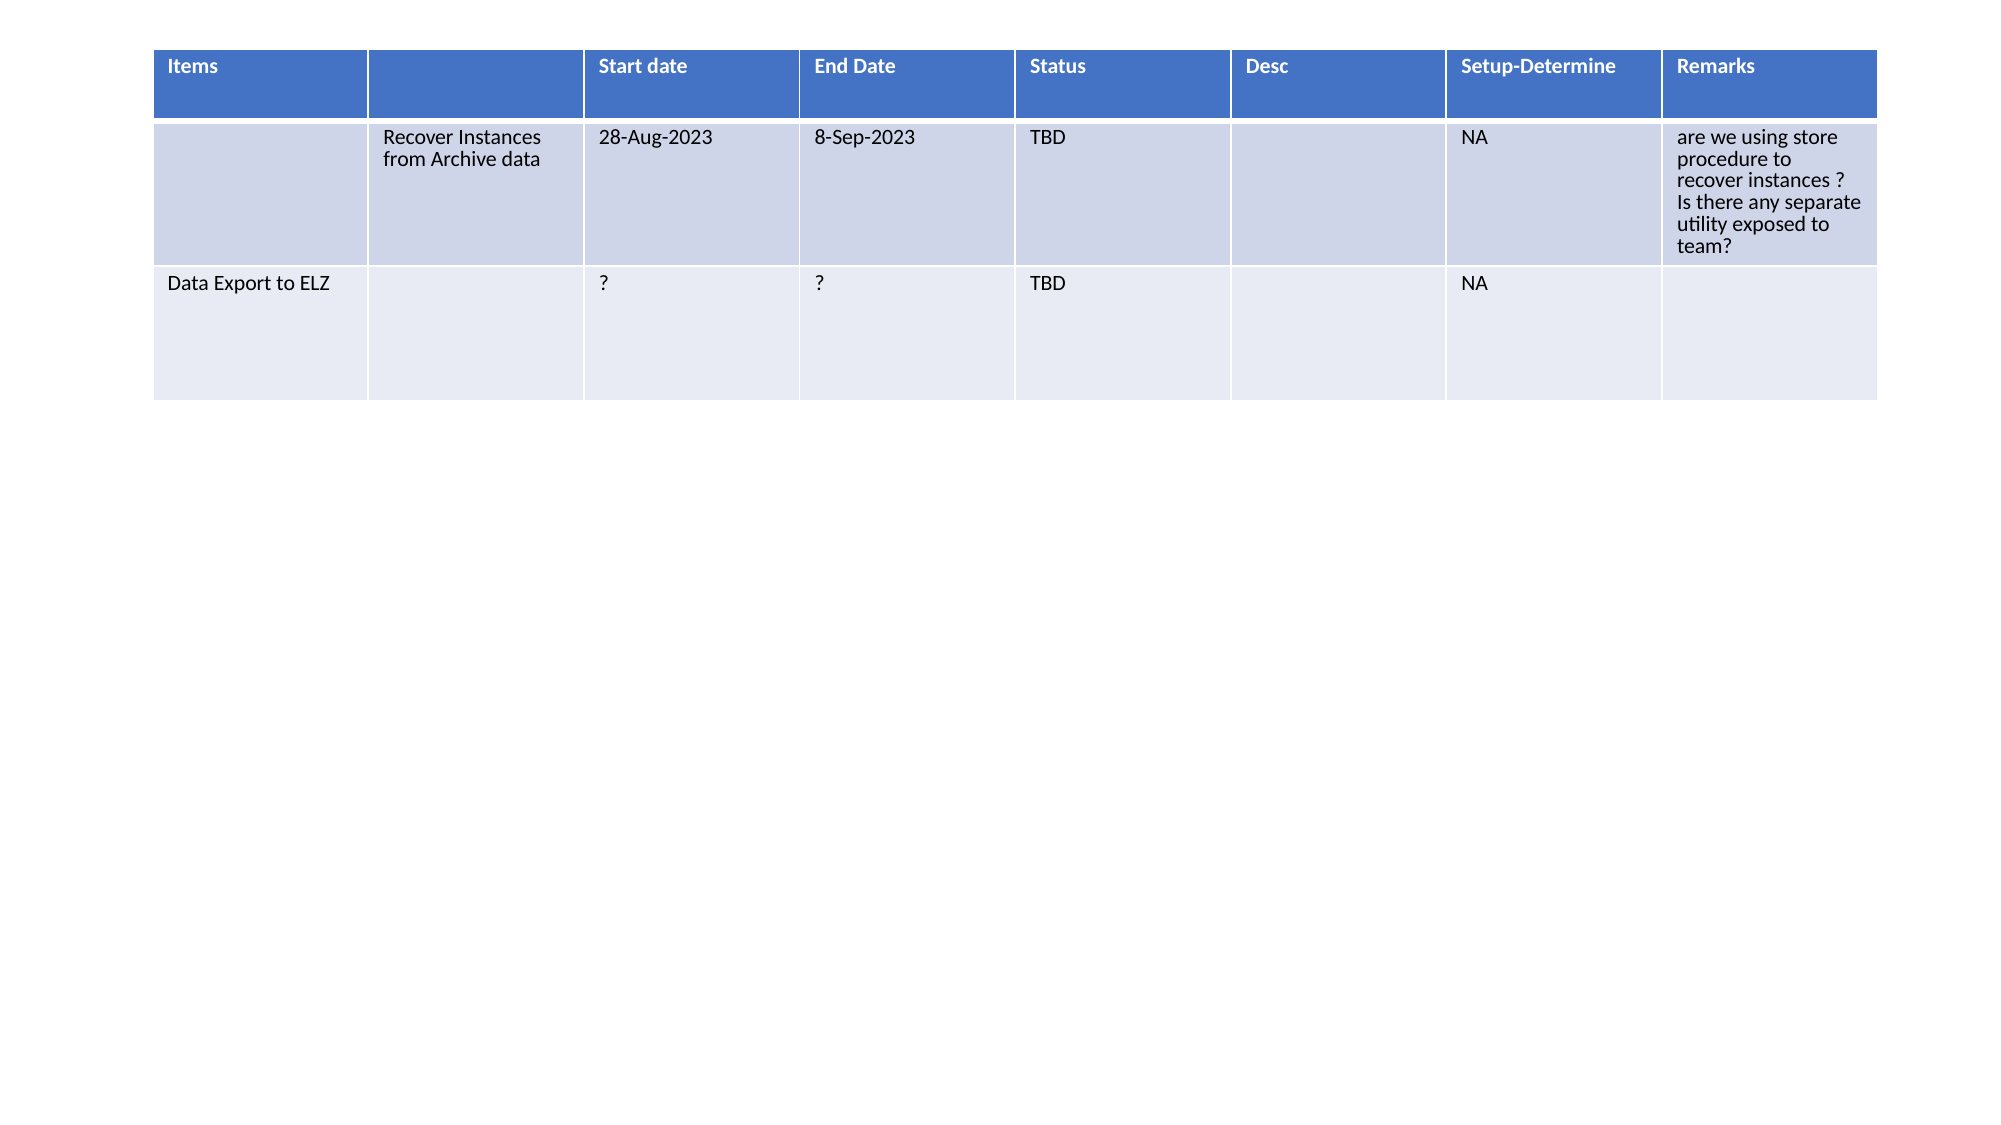

| Items |  | Start date | End Date | Status | Desc | Setup-Determine | Remarks |
| --- | --- | --- | --- | --- | --- | --- | --- |
|  | Recover Instances from Archive data | 28-Aug-2023 | 8-Sep-2023 | TBD |  | NA | are we using store procedure to recover instances ? Is there any separate utility exposed to team? |
| Data Export to ELZ |  | ? | ? | TBD |  | NA |  |